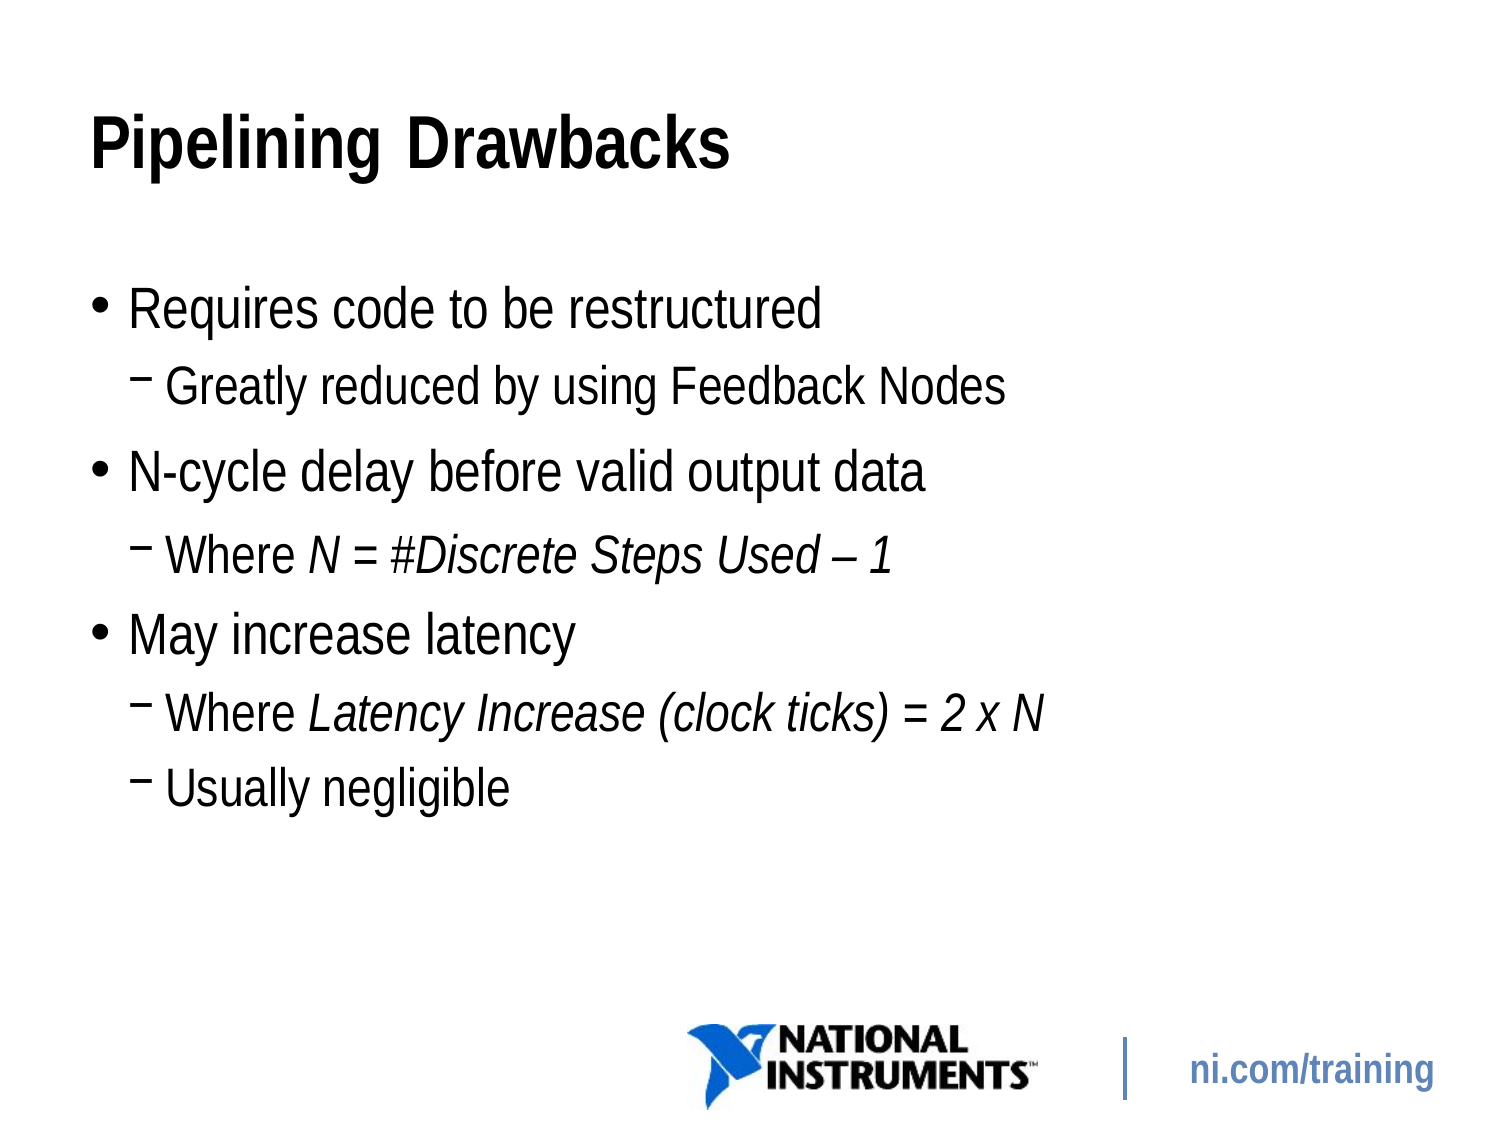

# Pipelining	 Drawbacks
Requires code to be restructured
Greatly reduced by using Feedback Nodes
N-cycle delay before valid output data
Where N = #Discrete Steps Used – 1
May increase latency
Where Latency Increase (clock ticks) = 2 x N
Usually negligible